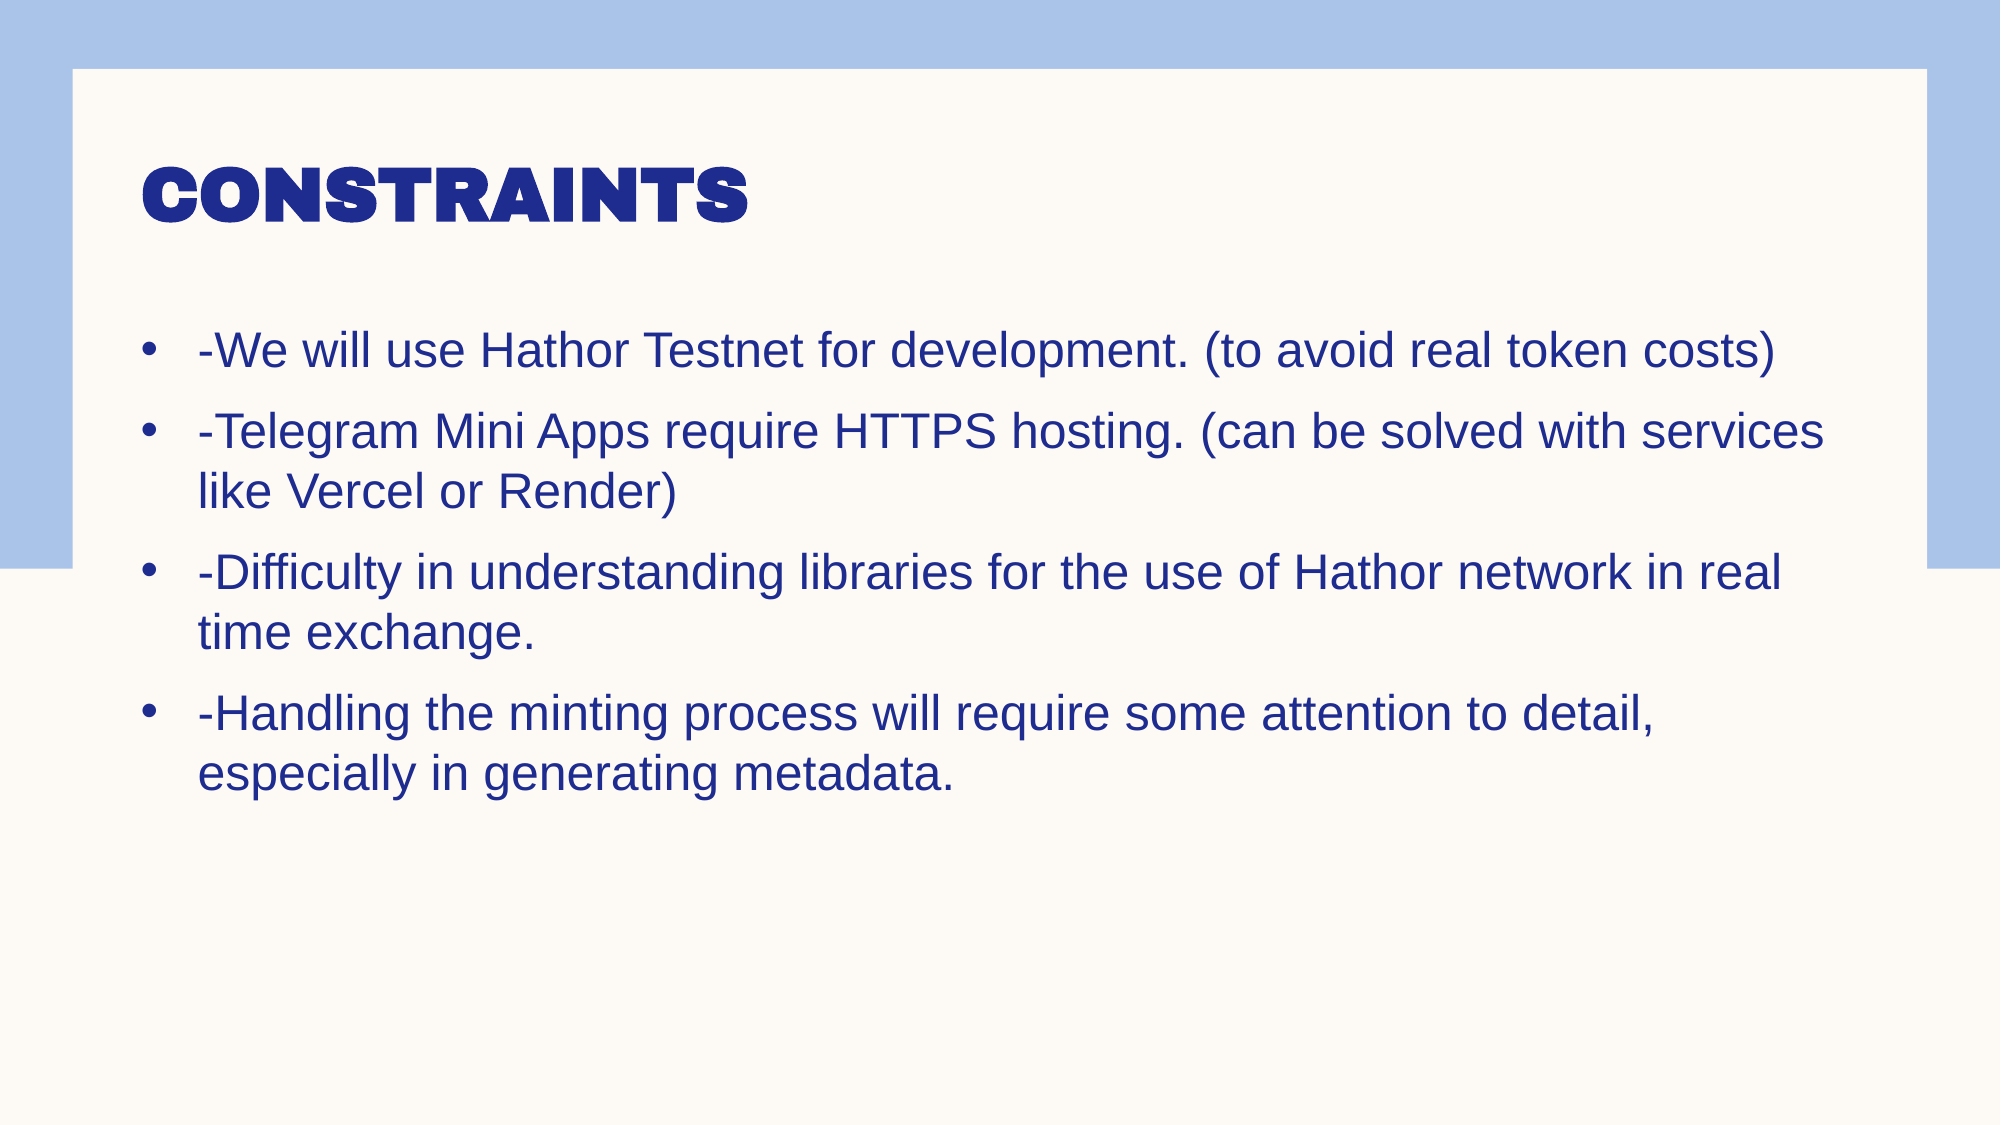

# Constraints
-We will use Hathor Testnet for development. (to avoid real token costs)
-Telegram Mini Apps require HTTPS hosting. (can be solved with services like Vercel or Render)
-Difficulty in understanding libraries for the use of Hathor network in real time exchange.
-Handling the minting process will require some attention to detail, especially in generating metadata.